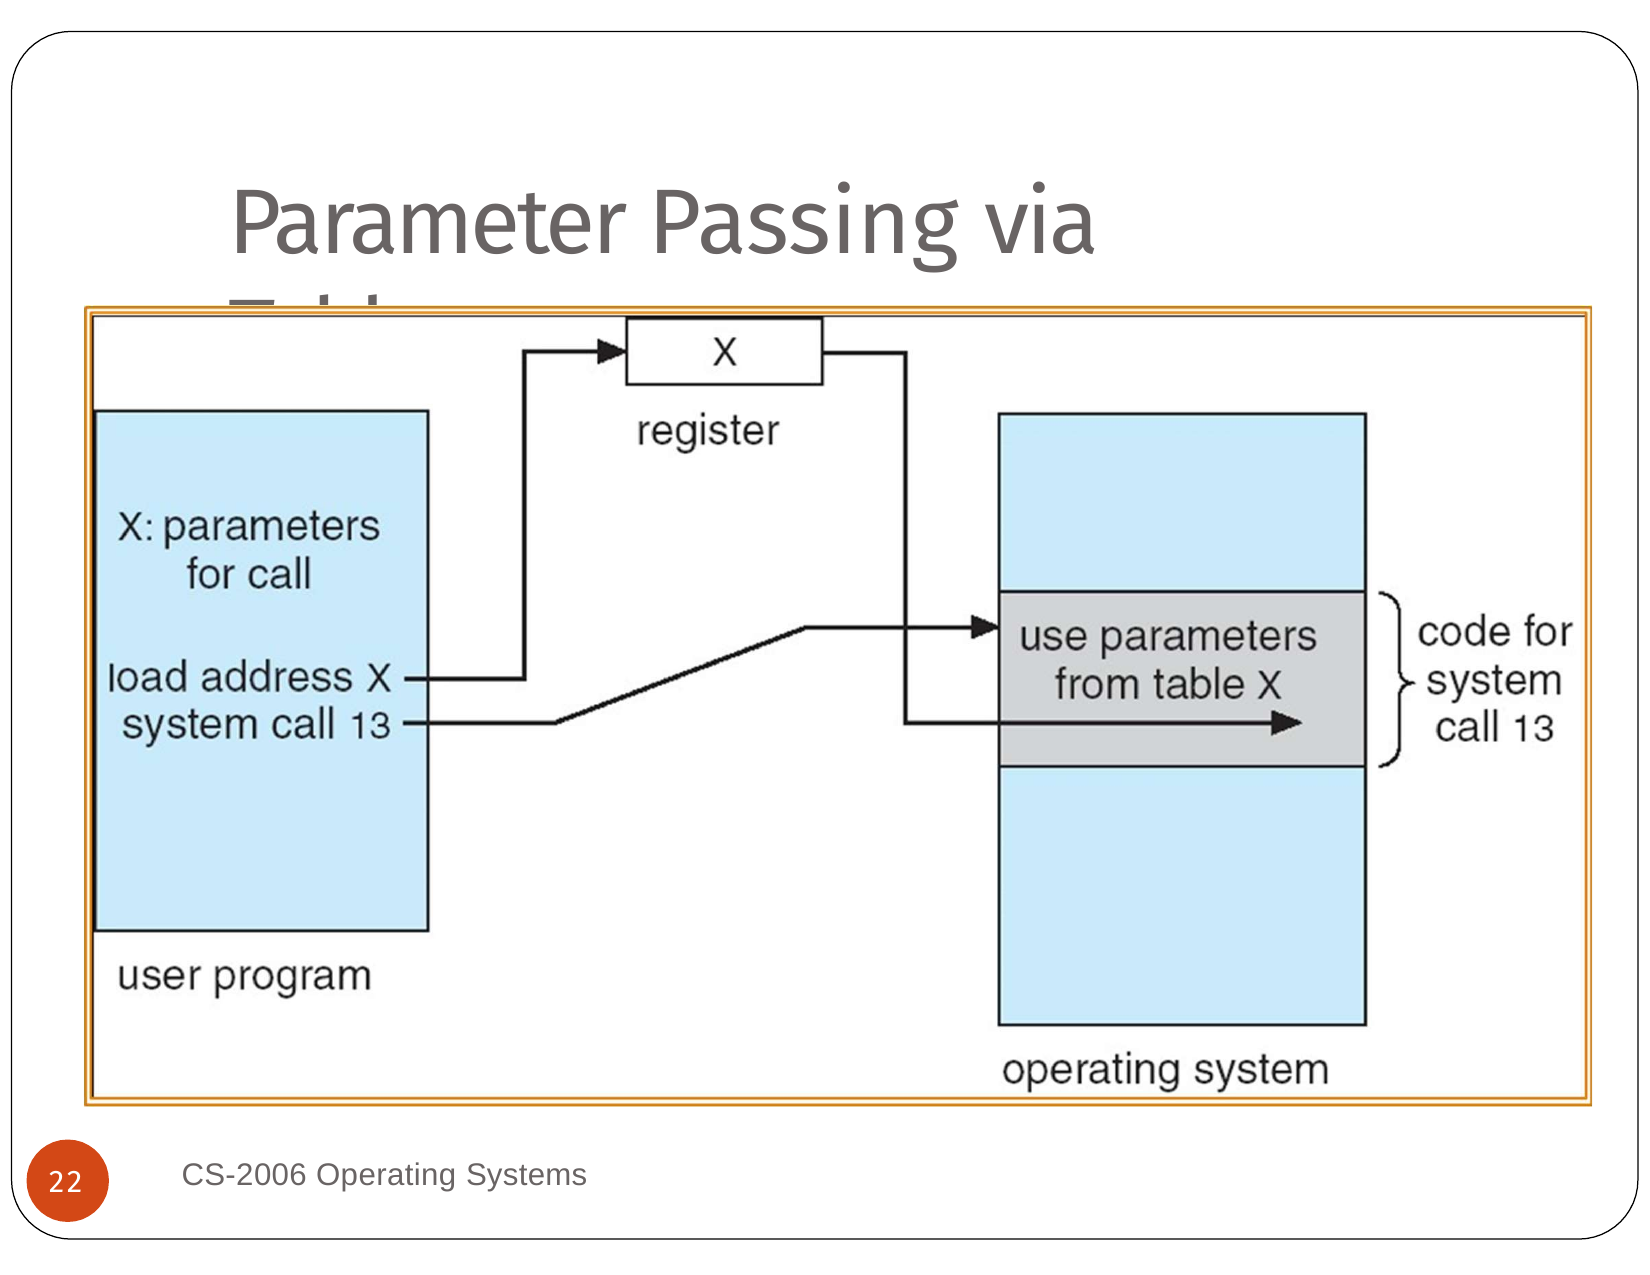

# Parameter Passing via Table

CS-2006 Operating Systems
22